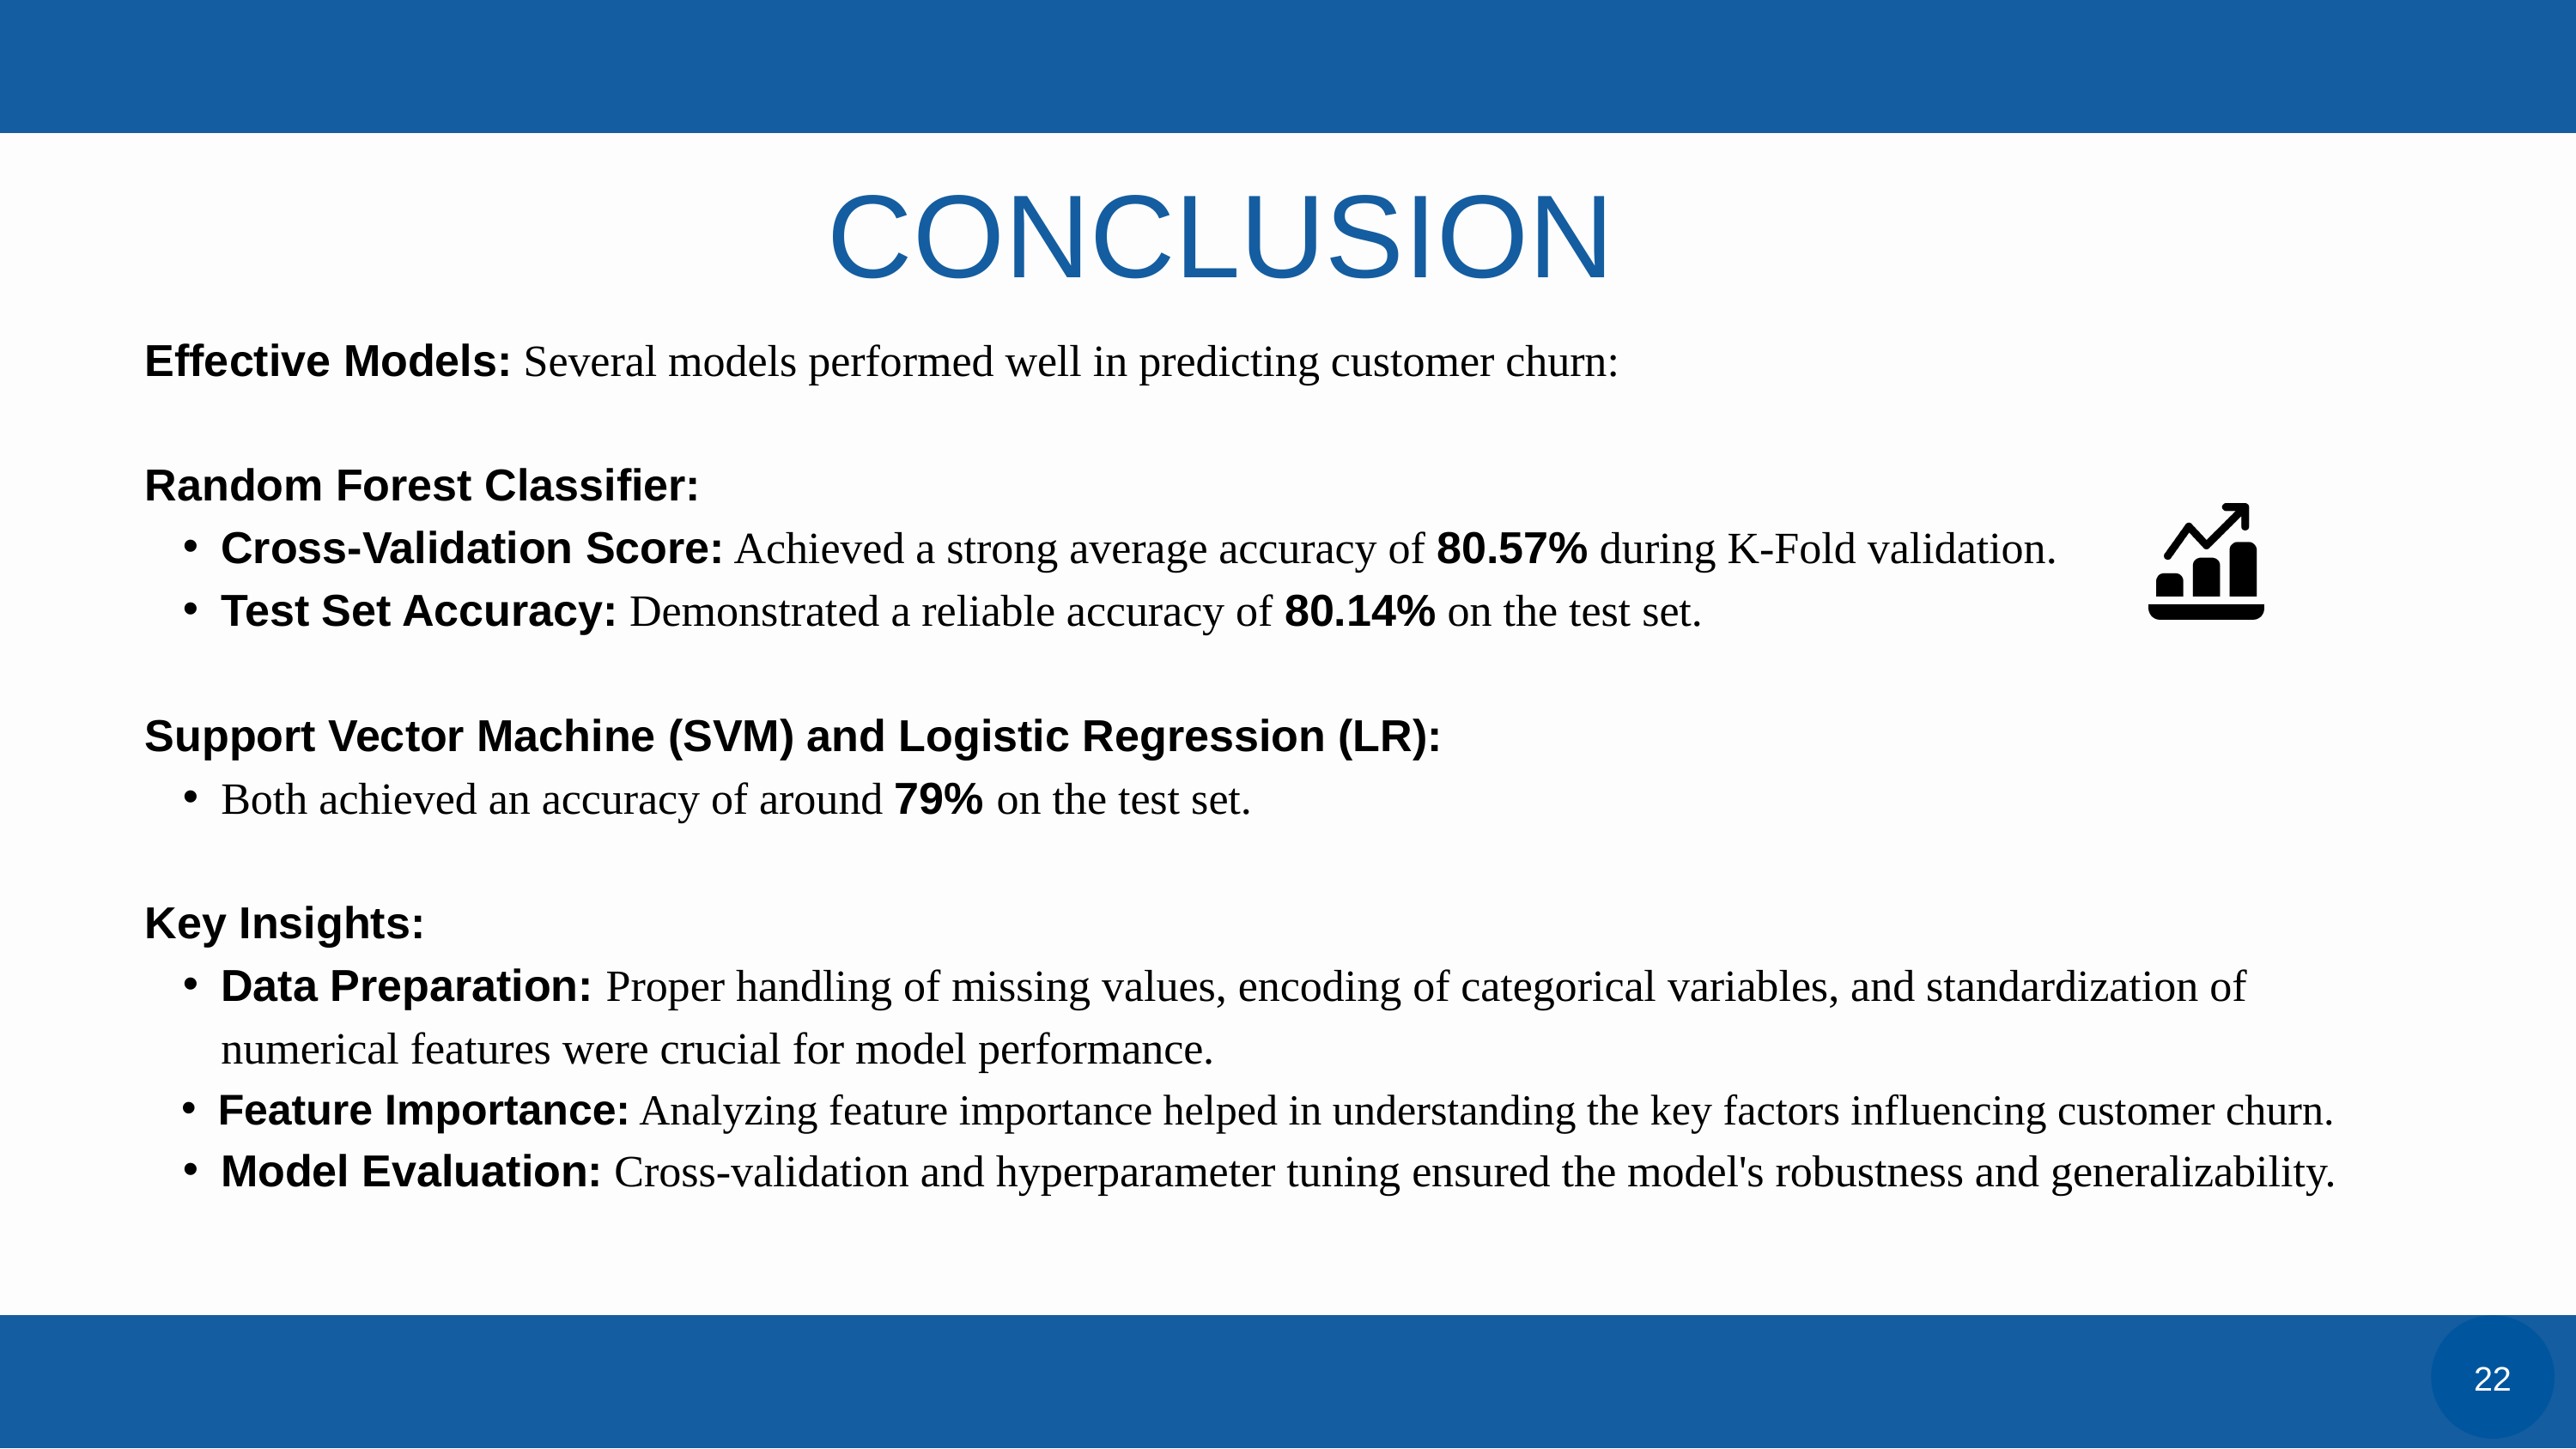

CONCLUSION
Effective Models: Several models performed well in predicting customer churn:

Random Forest Classifier:
Cross-Validation Score: Achieved a strong average accuracy of 80.57% during K-Fold validation.
Test Set Accuracy: Demonstrated a reliable accuracy of 80.14% on the test set.

Support Vector Machine (SVM) and Logistic Regression (LR):
Both achieved an accuracy of around 79% on the test set.

Key Insights:
Data Preparation: Proper handling of missing values, encoding of categorical variables, and standardization of numerical features were crucial for model performance.
Feature Importance: Analyzing feature importance helped in understanding the key factors influencing customer churn.
Model Evaluation: Cross-validation and hyperparameter tuning ensured the model's robustness and generalizability.

Olivia Wilson
CEO & Founder
Marketing Head

22